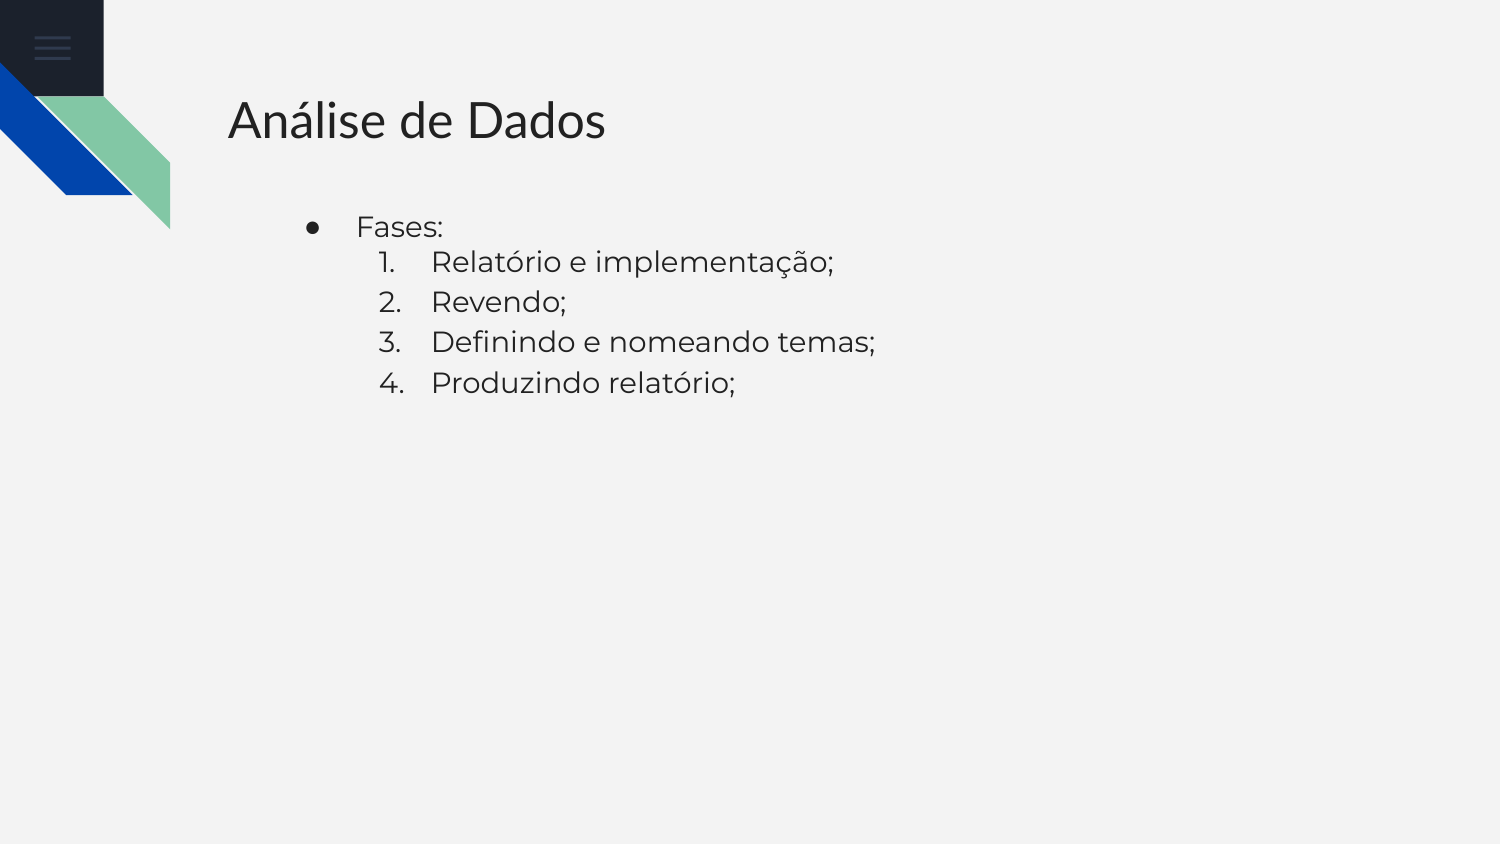

# Análise de Dados
Fases:
Relatório e implementação;
Revendo;
Definindo e nomeando temas;
Produzindo relatório;